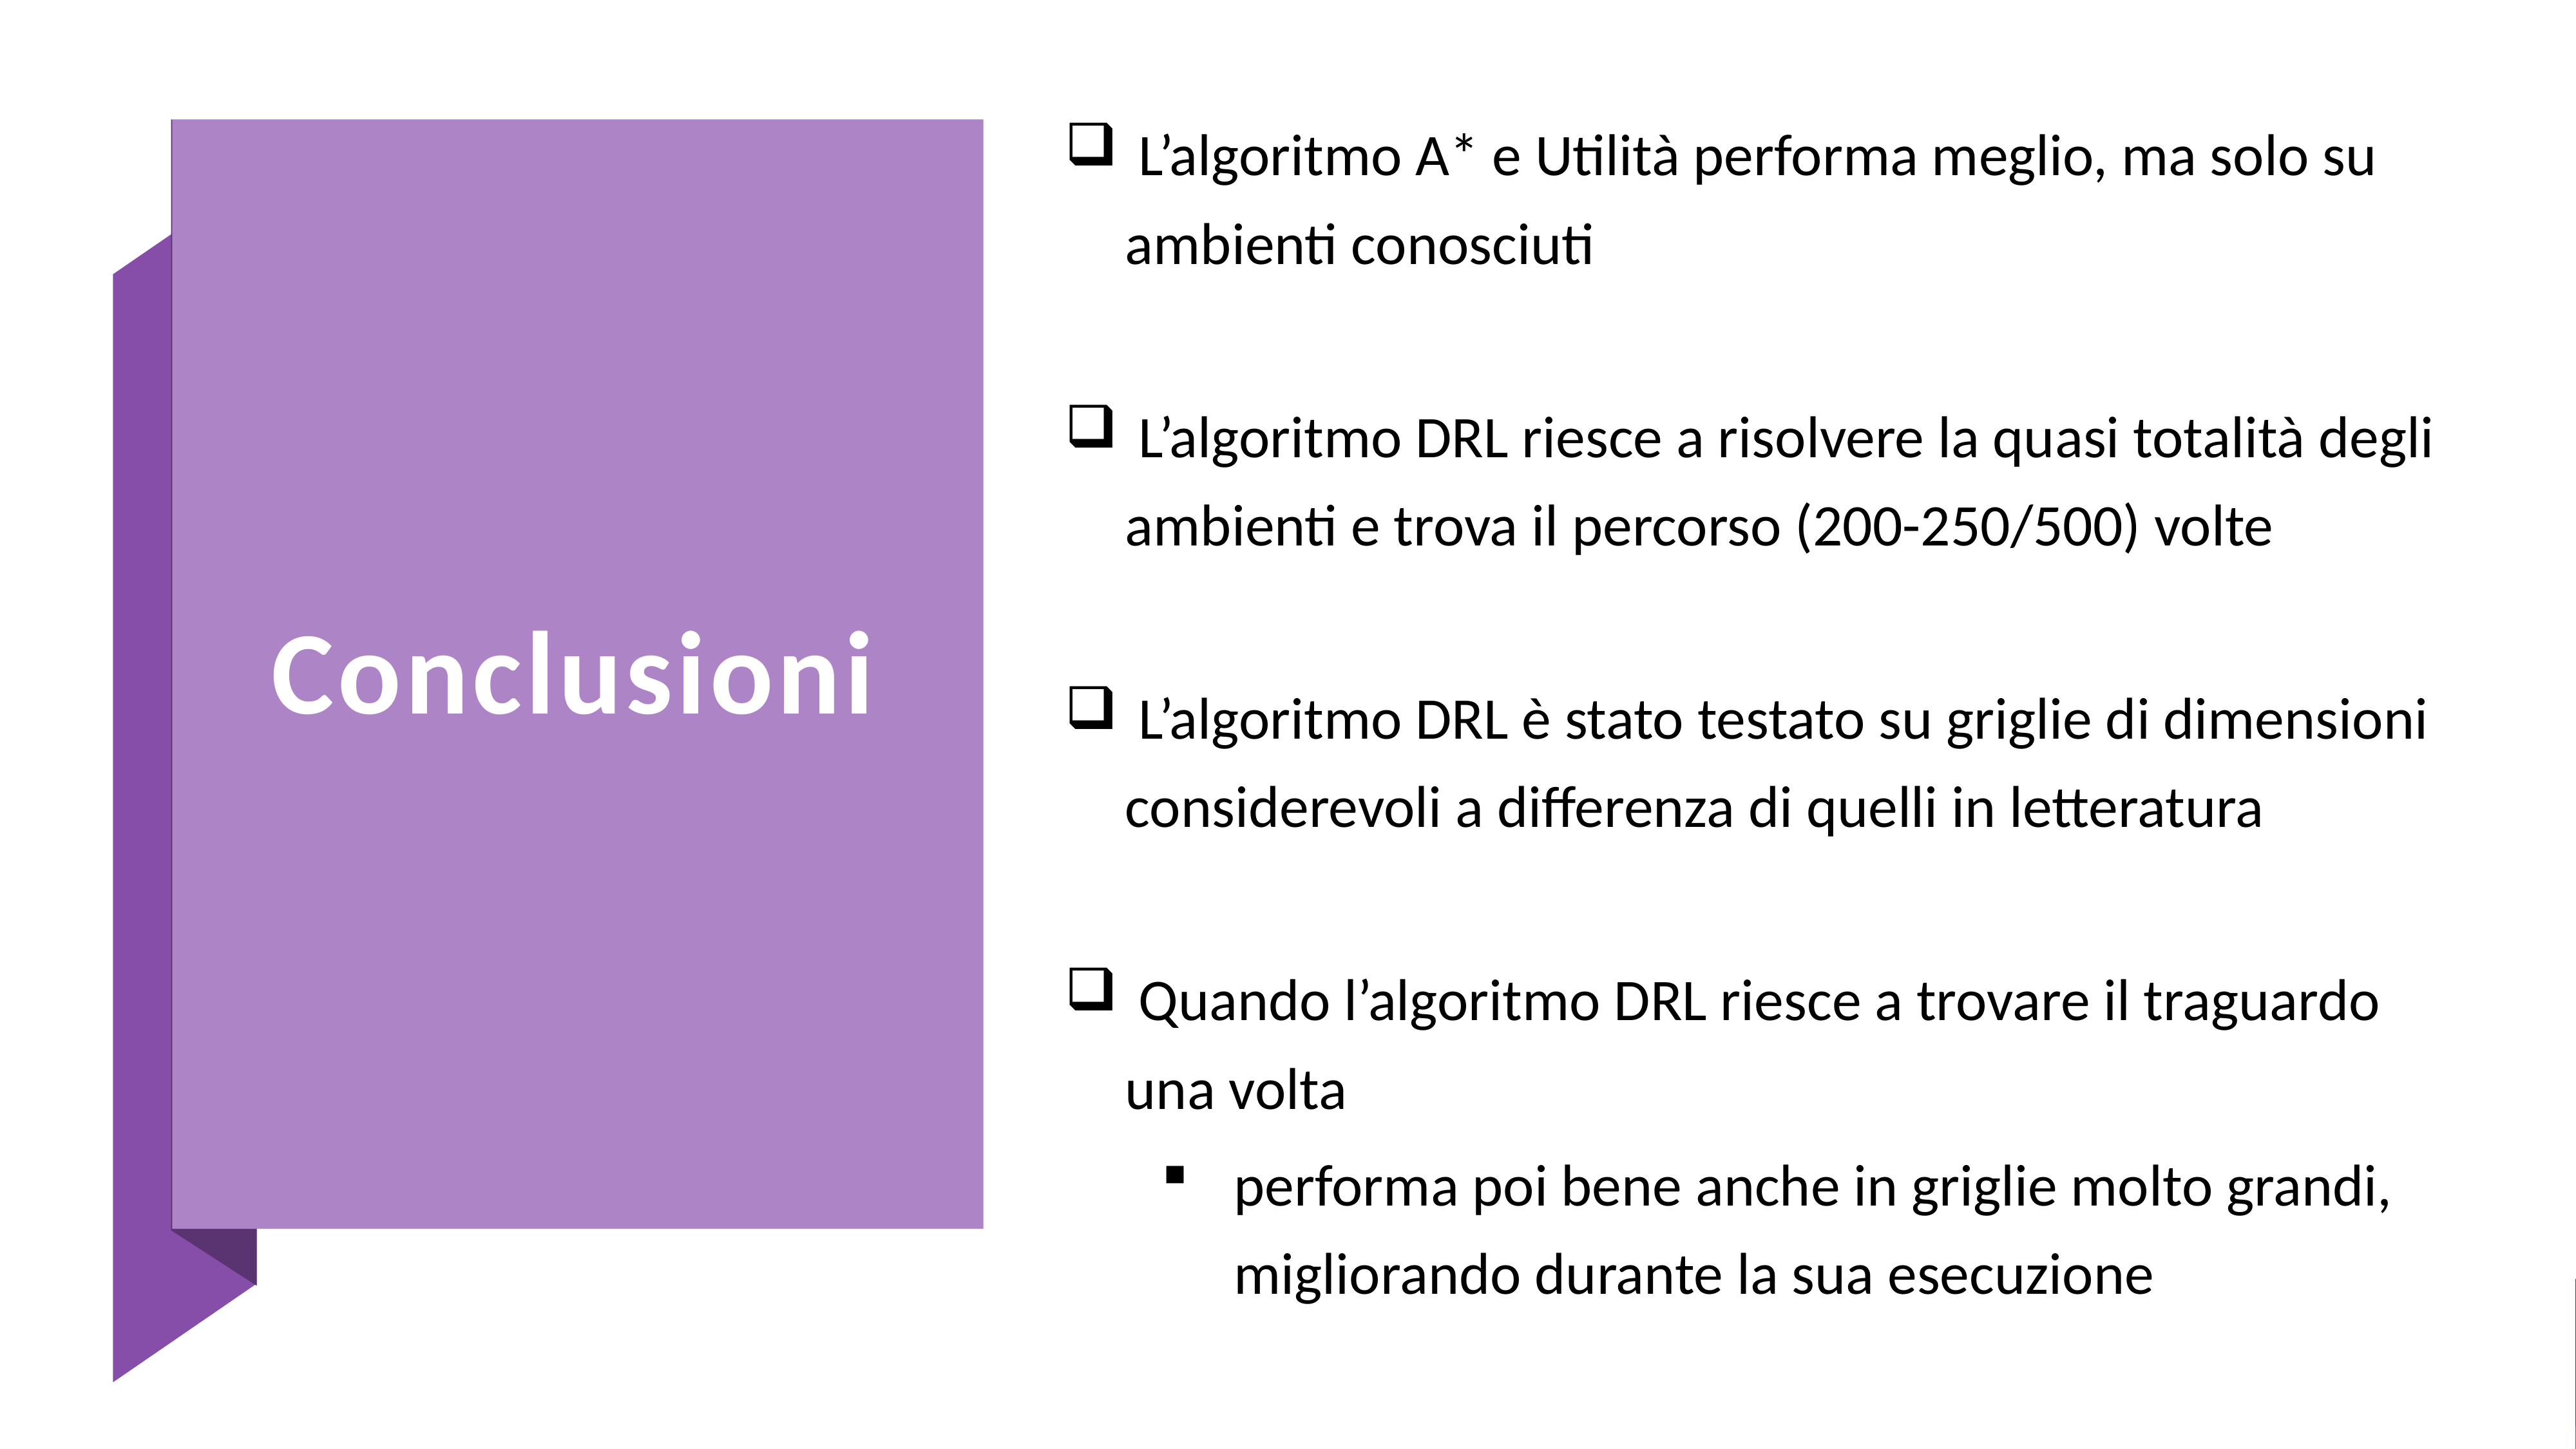

L’algoritmo A* e Utilità performa meglio, ma solo su ambienti conosciuti

 L’algoritmo DRL riesce a risolvere la quasi totalità degli ambienti e trova il percorso (200-250/500) volte

 L’algoritmo DRL è stato testato su griglie di dimensioni considerevoli a differenza di quelli in letteratura

 Quando l’algoritmo DRL riesce a trovare il traguardo una volta
performa poi bene anche in griglie molto grandi, migliorando durante la sua esecuzione

Conclusioni